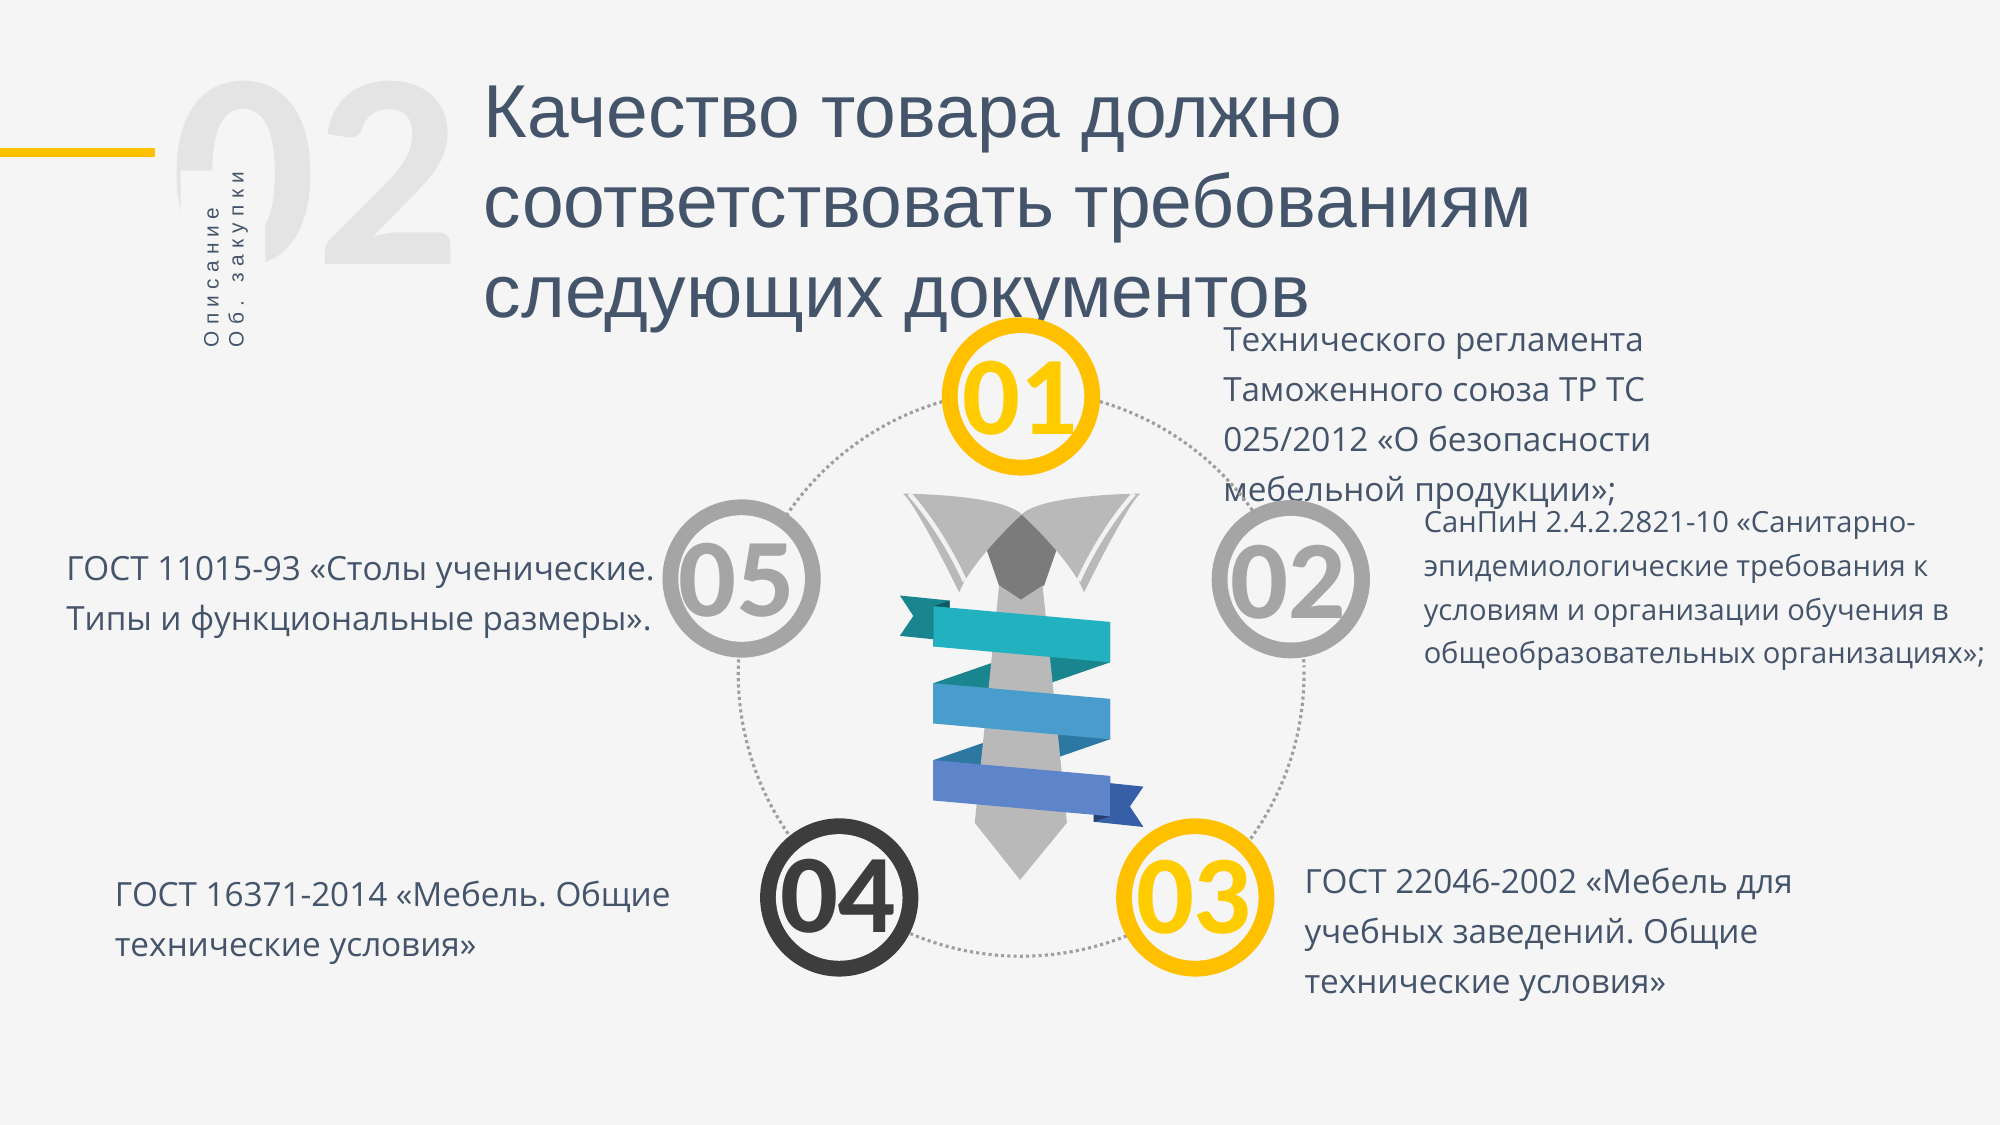

02

Описание
Об. закупки
Качество товара должно соответствовать требованиям следующих документов
Технического регламента Таможенного союза ТР ТС 025/2012 «О безопасности мебельной продукции»;

01

05
02

04
03

СанПиН 2.4.2.2821-10 «Санитарно-эпидемиологические требования к условиям и организации обучения в общеобразовательных организациях»;
ГОСТ 11015-93 «Столы ученические. Типы и функциональные размеры».
ГОСТ 22046-2002 «Мебель для учебных заведений. Общие технические условия»
ГОСТ 16371-2014 «Мебель. Общие технические условия»